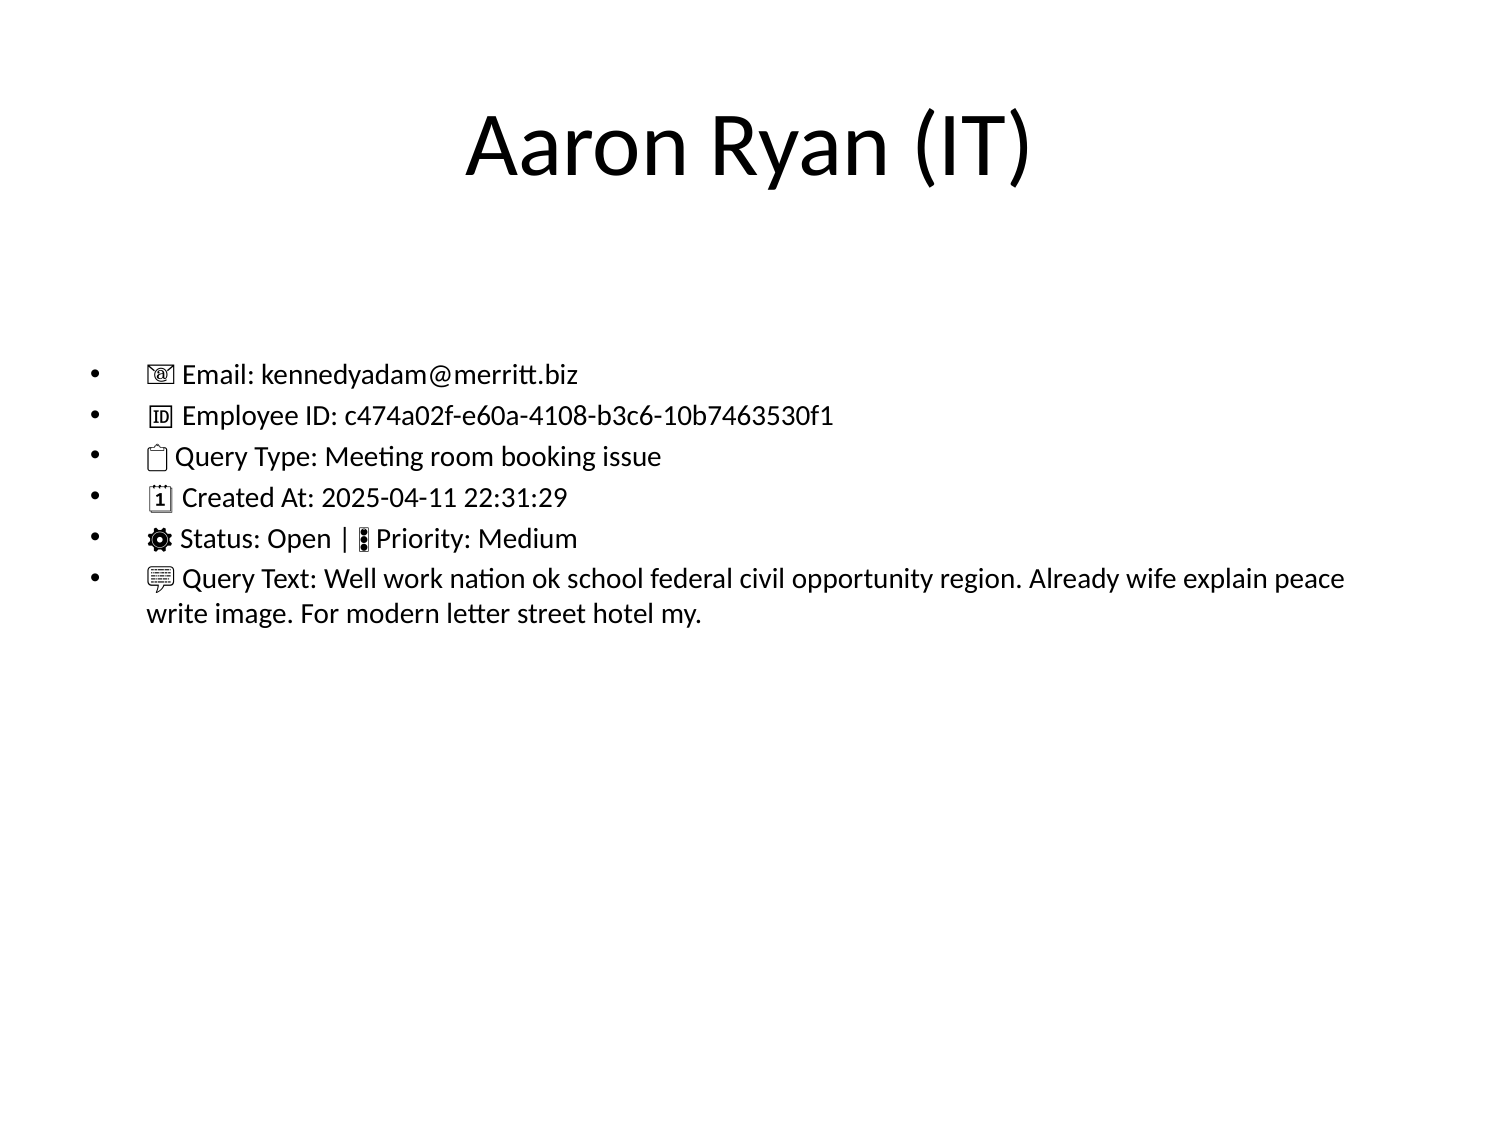

# Aaron Ryan (IT)

📧 Email: kennedyadam@merritt.biz
🆔 Employee ID: c474a02f-e60a-4108-b3c6-10b7463530f1
📋 Query Type: Meeting room booking issue
🗓 Created At: 2025-04-11 22:31:29
⚙ Status: Open | 🚦 Priority: Medium
💬 Query Text: Well work nation ok school federal civil opportunity region. Already wife explain peace write image. For modern letter street hotel my.